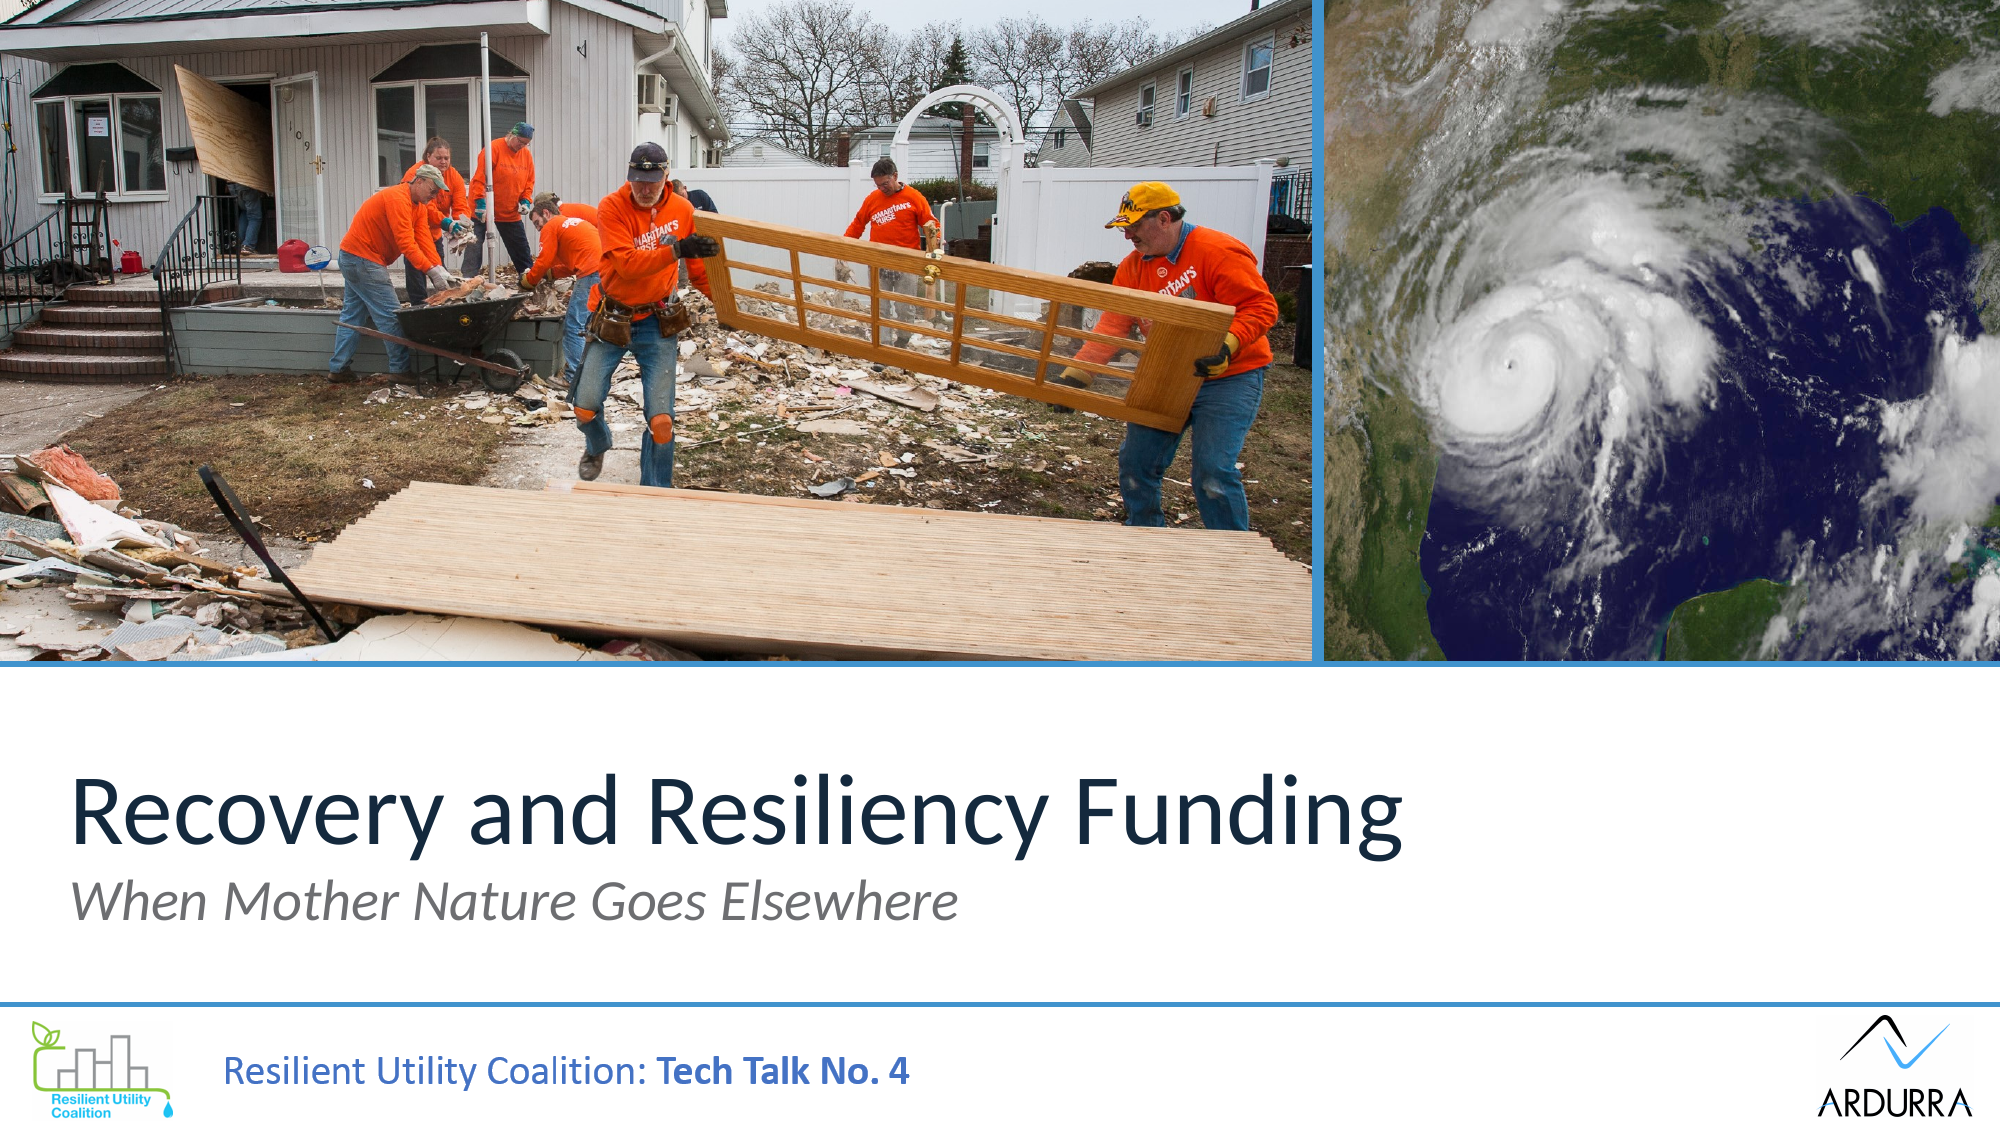

# Recovery and Resiliency Funding
When Mother Nature Goes Elsewhere